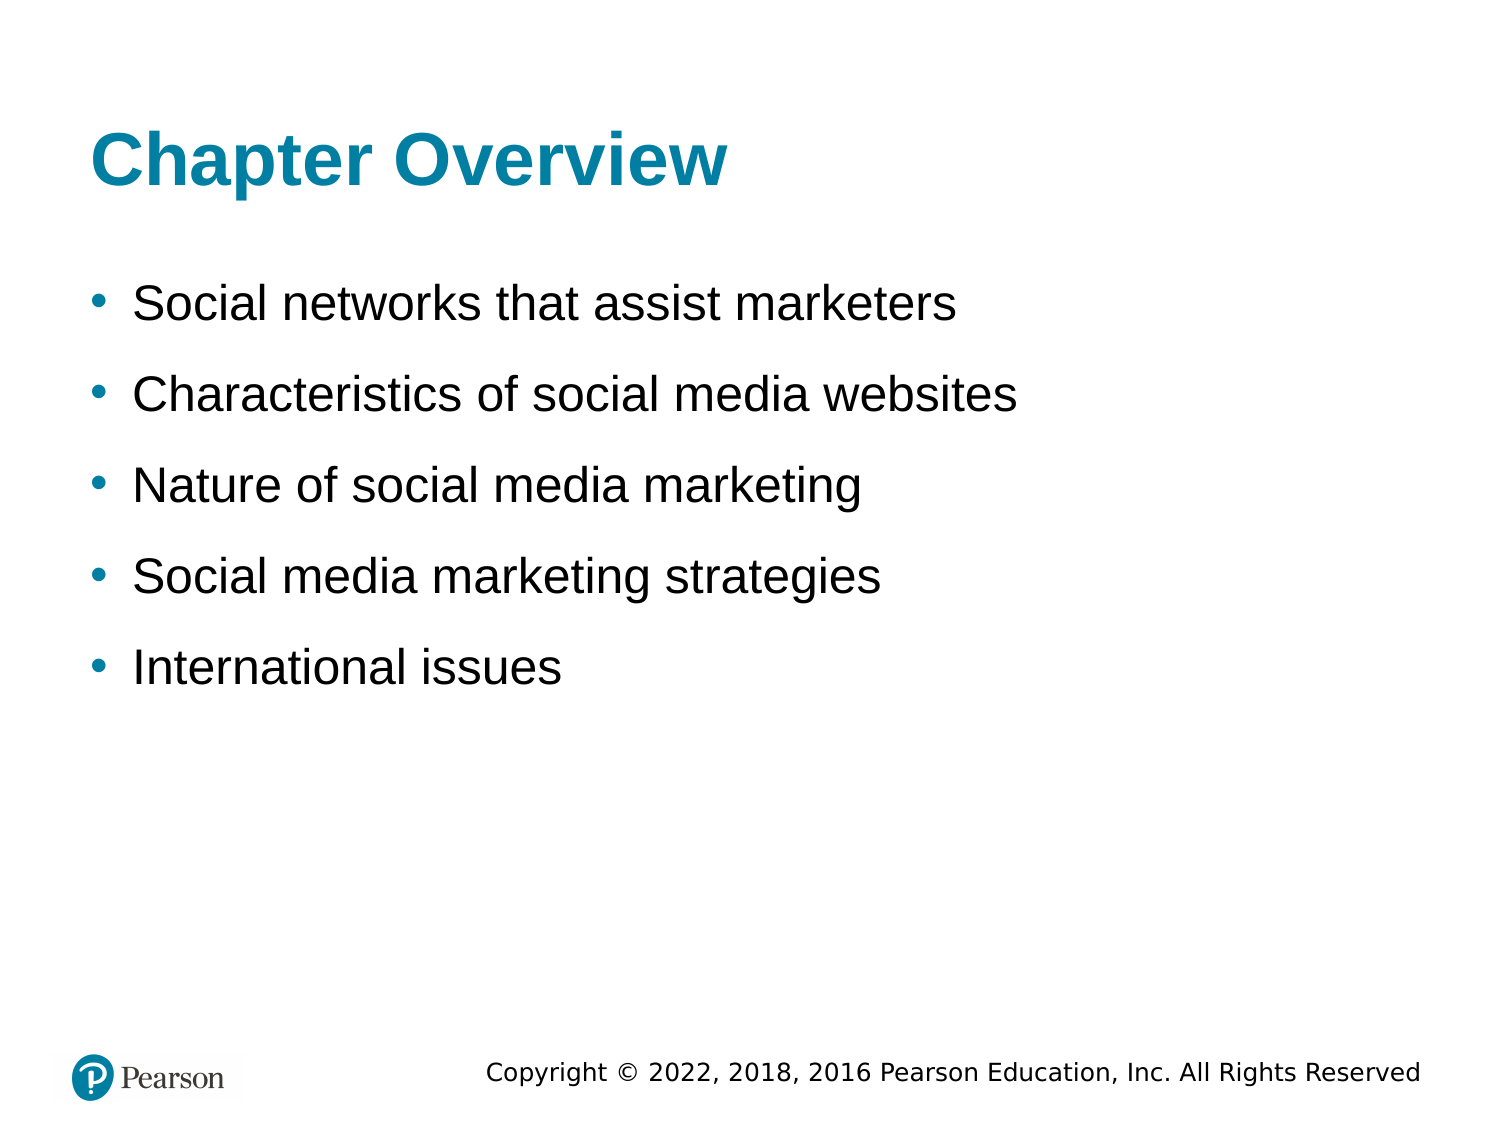

# Chapter Overview
Social networks that assist marketers
Characteristics of social media websites
Nature of social media marketing
Social media marketing strategies
International issues